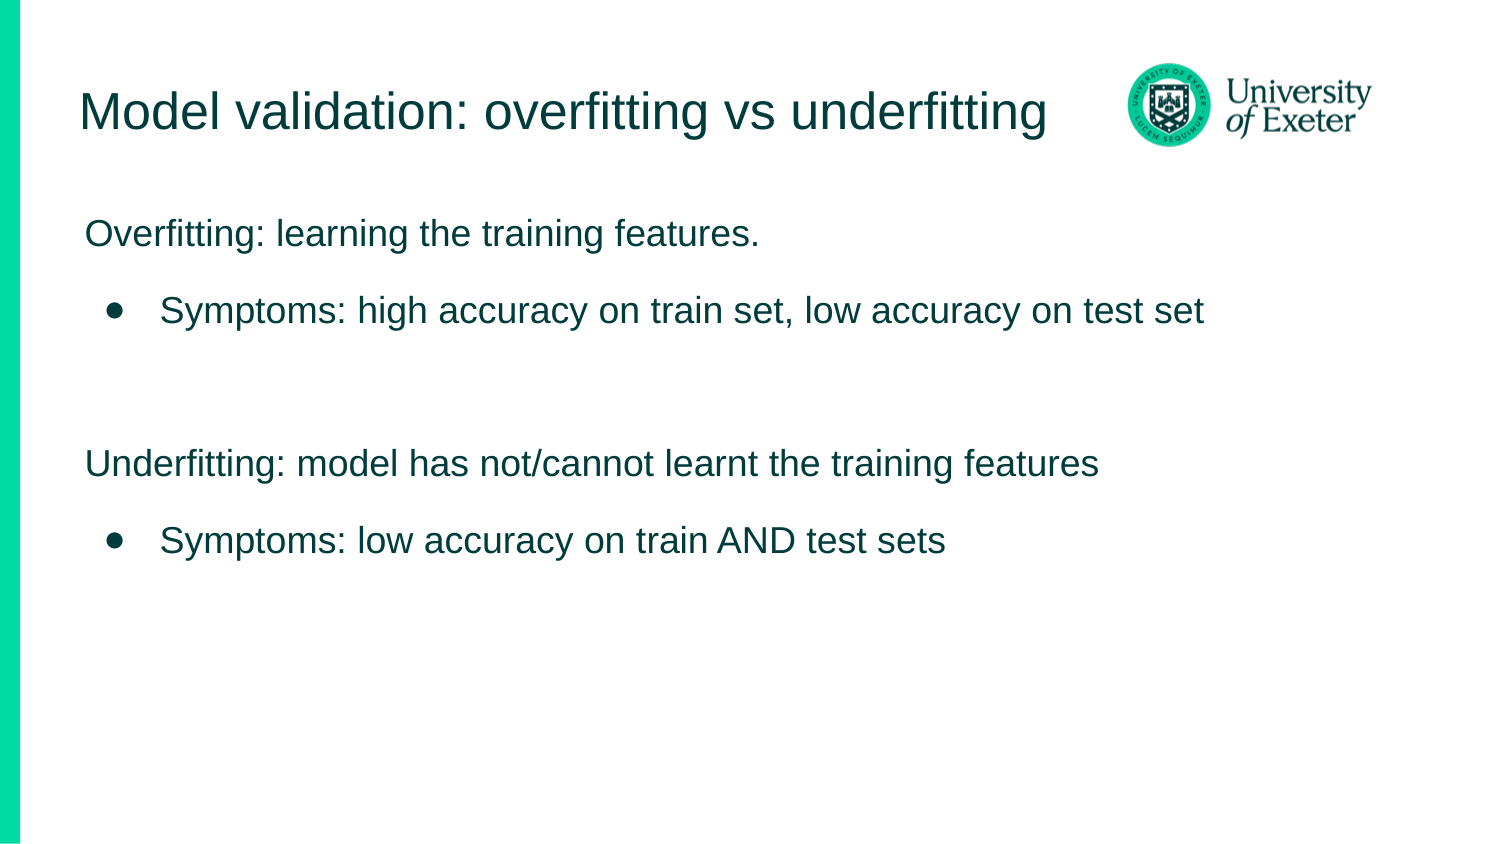

# Model validation: overfitting vs underfitting

Overfitting: learning the training features.
Symptoms: high accuracy on train set, low accuracy on test set

Underfitting: model has not/cannot learnt the training features
Symptoms: low accuracy on train AND test sets